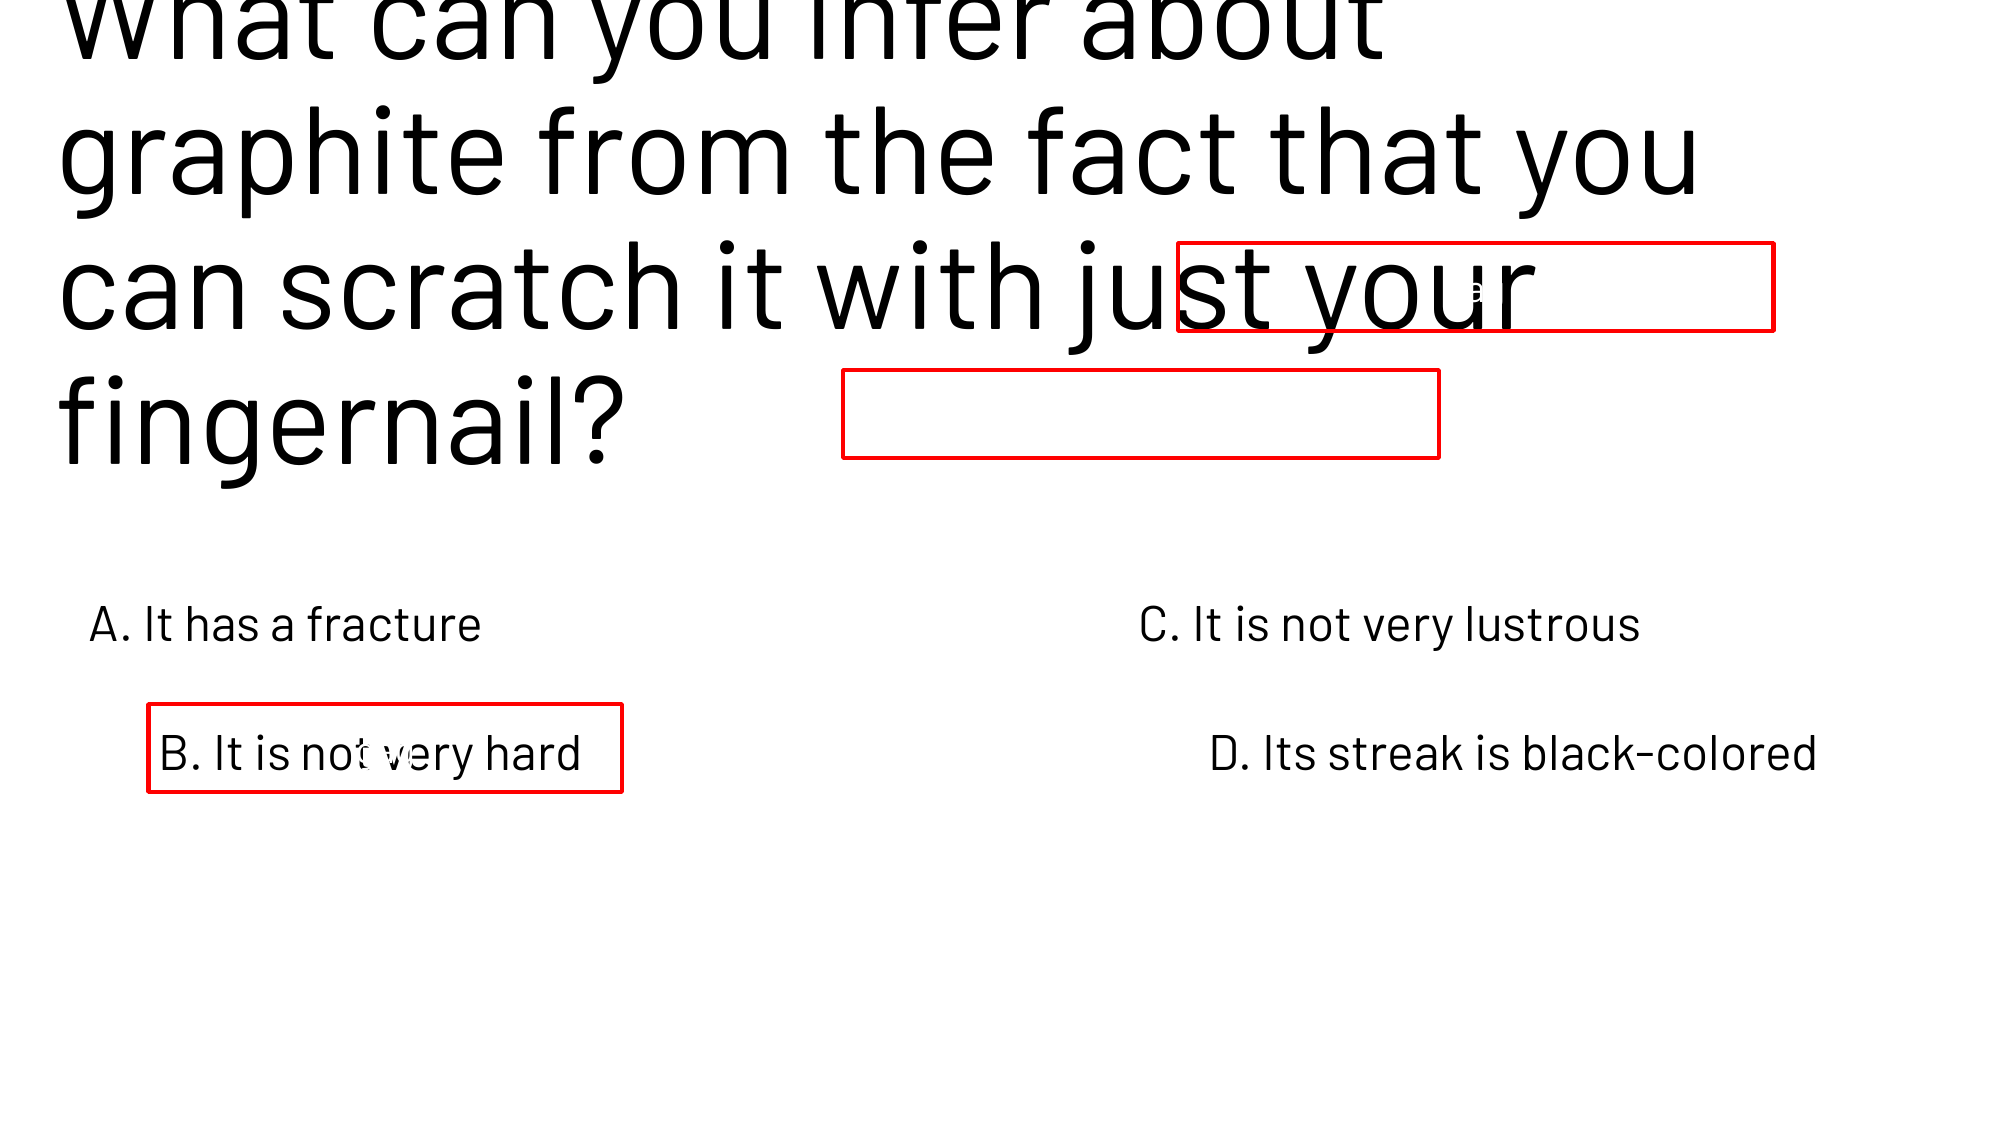

# What can you infer about graphite from the fact that you can scratch it with just your fingernail?
gag
gag
A. It has a fracture					C. It is not very lustrous
B. It is not very hard					D. Its streak is black-colored

gag